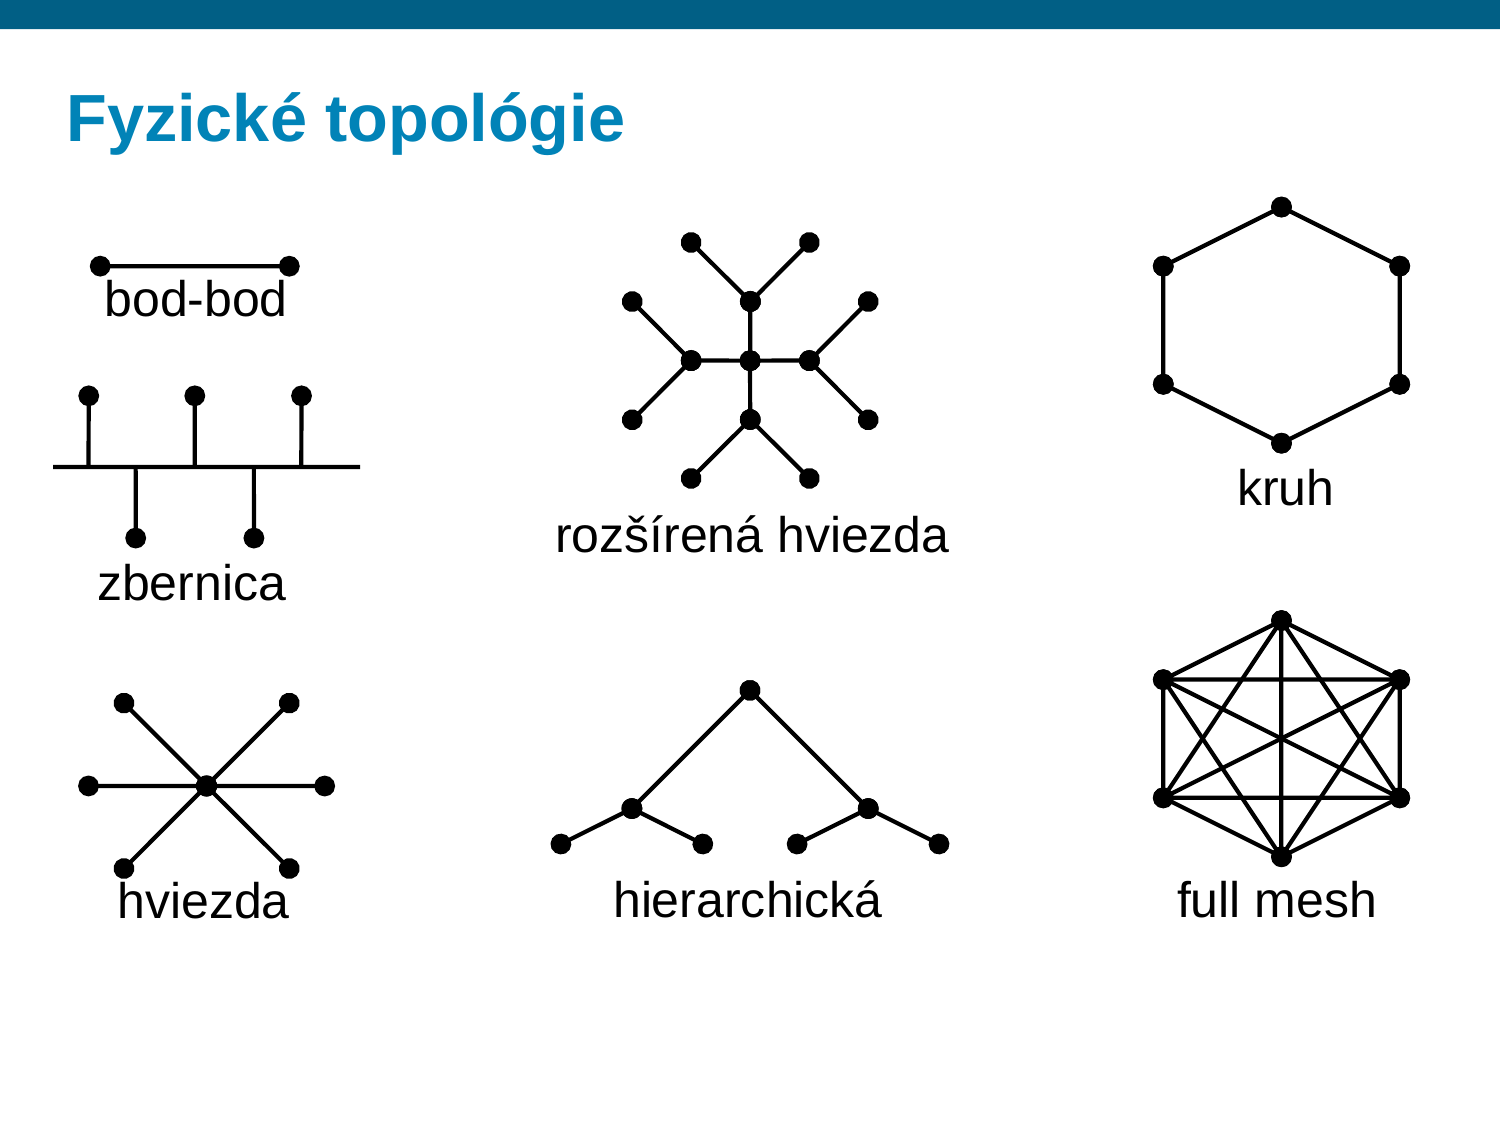

# Fyzické topológie

bod-bod

kruh

rozšírená hviezda
zbernica

hierarchická
full mesh
hviezda